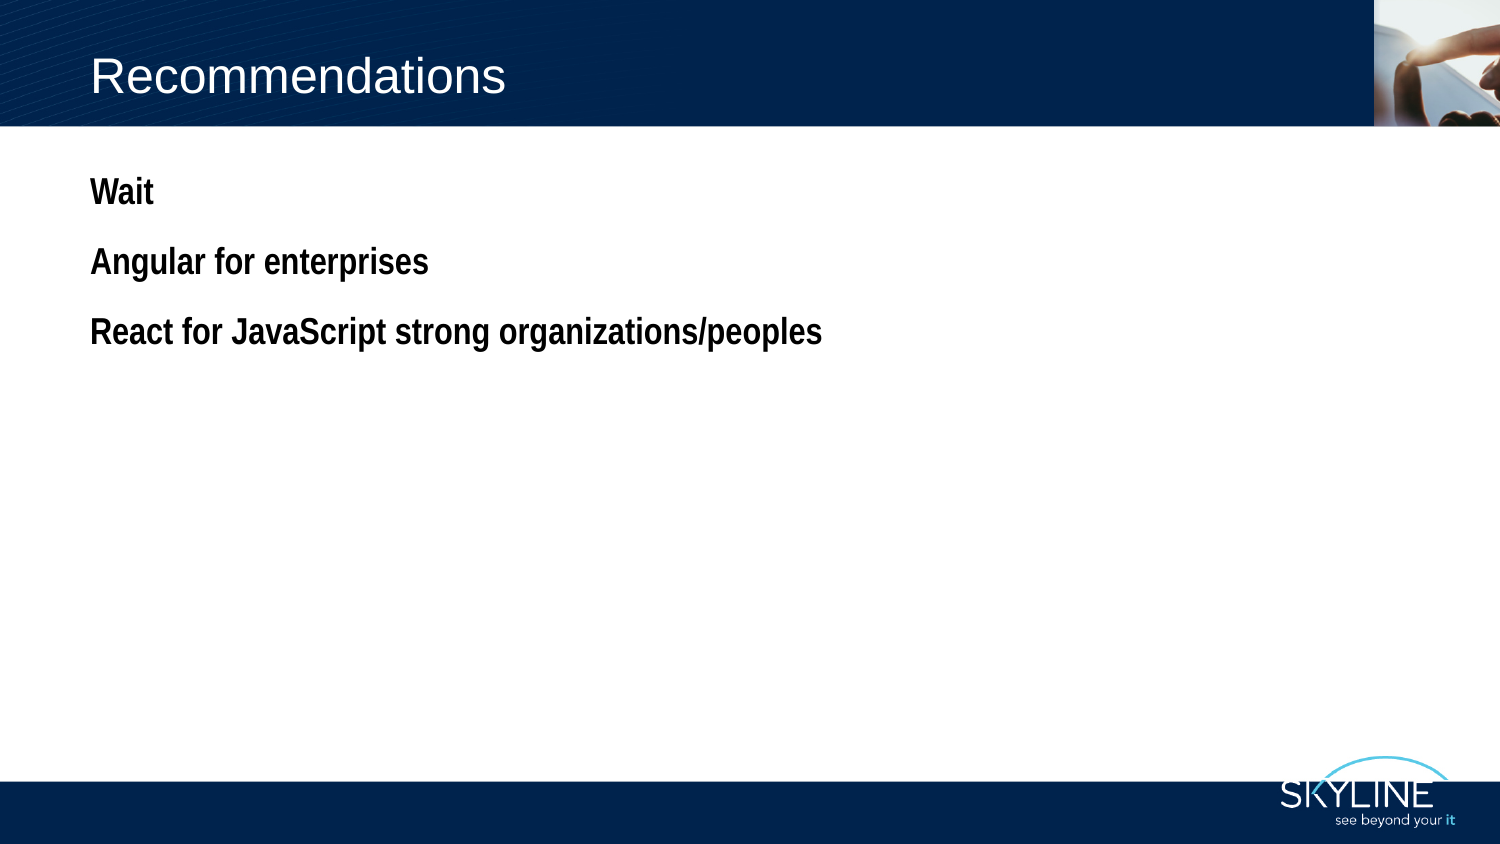

# Recommendations
Wait
Angular for enterprises
React for JavaScript strong organizations/peoples